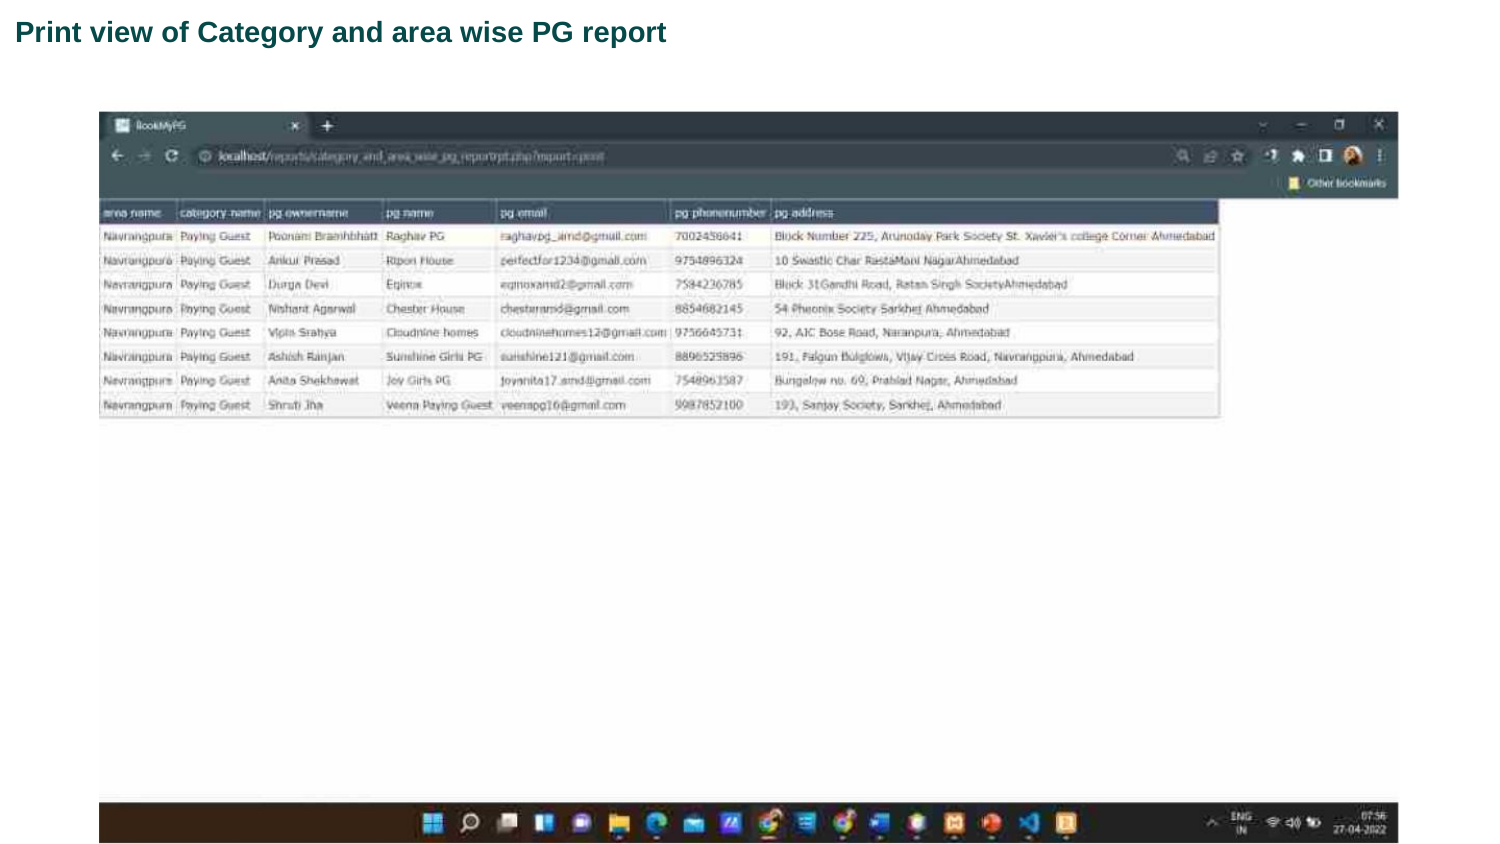

Print view of Category and area wise PG report